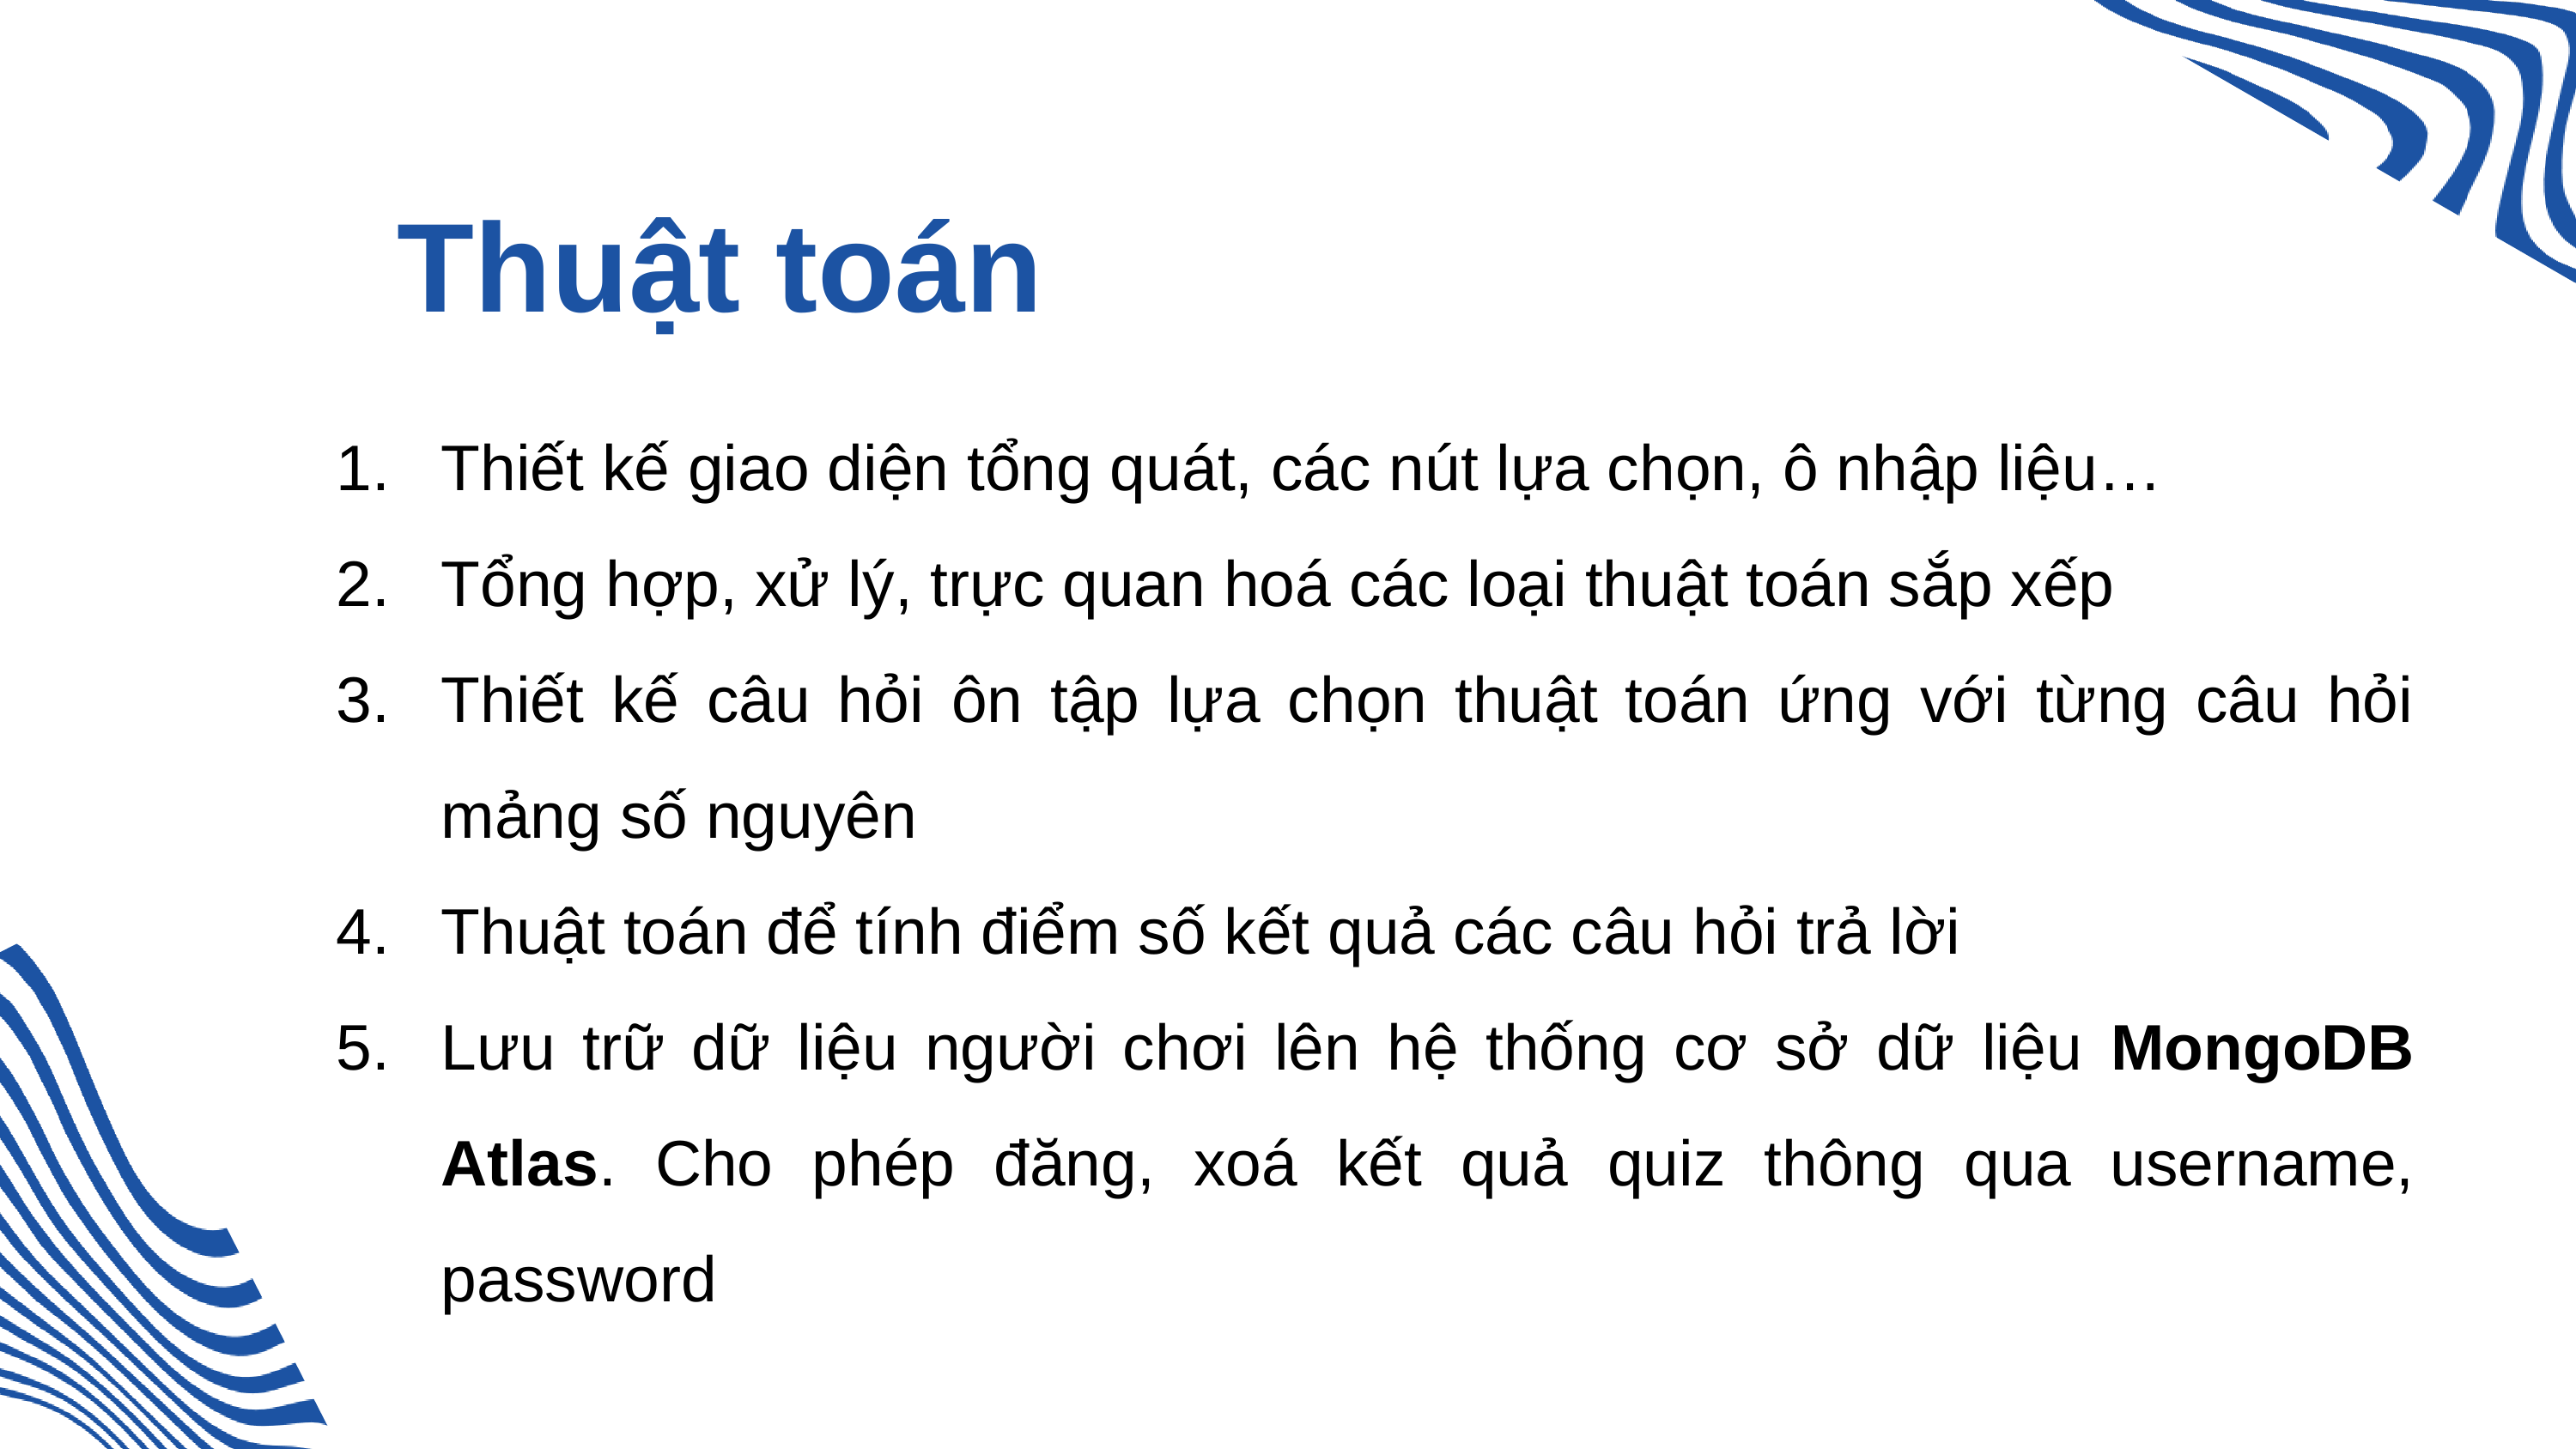

Thuật toán
Thiết kế giao diện tổng quát, các nút lựa chọn, ô nhập liệu…
Tổng hợp, xử lý, trực quan hoá các loại thuật toán sắp xếp
Thiết kế câu hỏi ôn tập lựa chọn thuật toán ứng với từng câu hỏi mảng số nguyên
Thuật toán để tính điểm số kết quả các câu hỏi trả lời
Lưu trữ dữ liệu người chơi lên hệ thống cơ sở dữ liệu MongoDB Atlas. Cho phép đăng, xoá kết quả quiz thông qua username, password